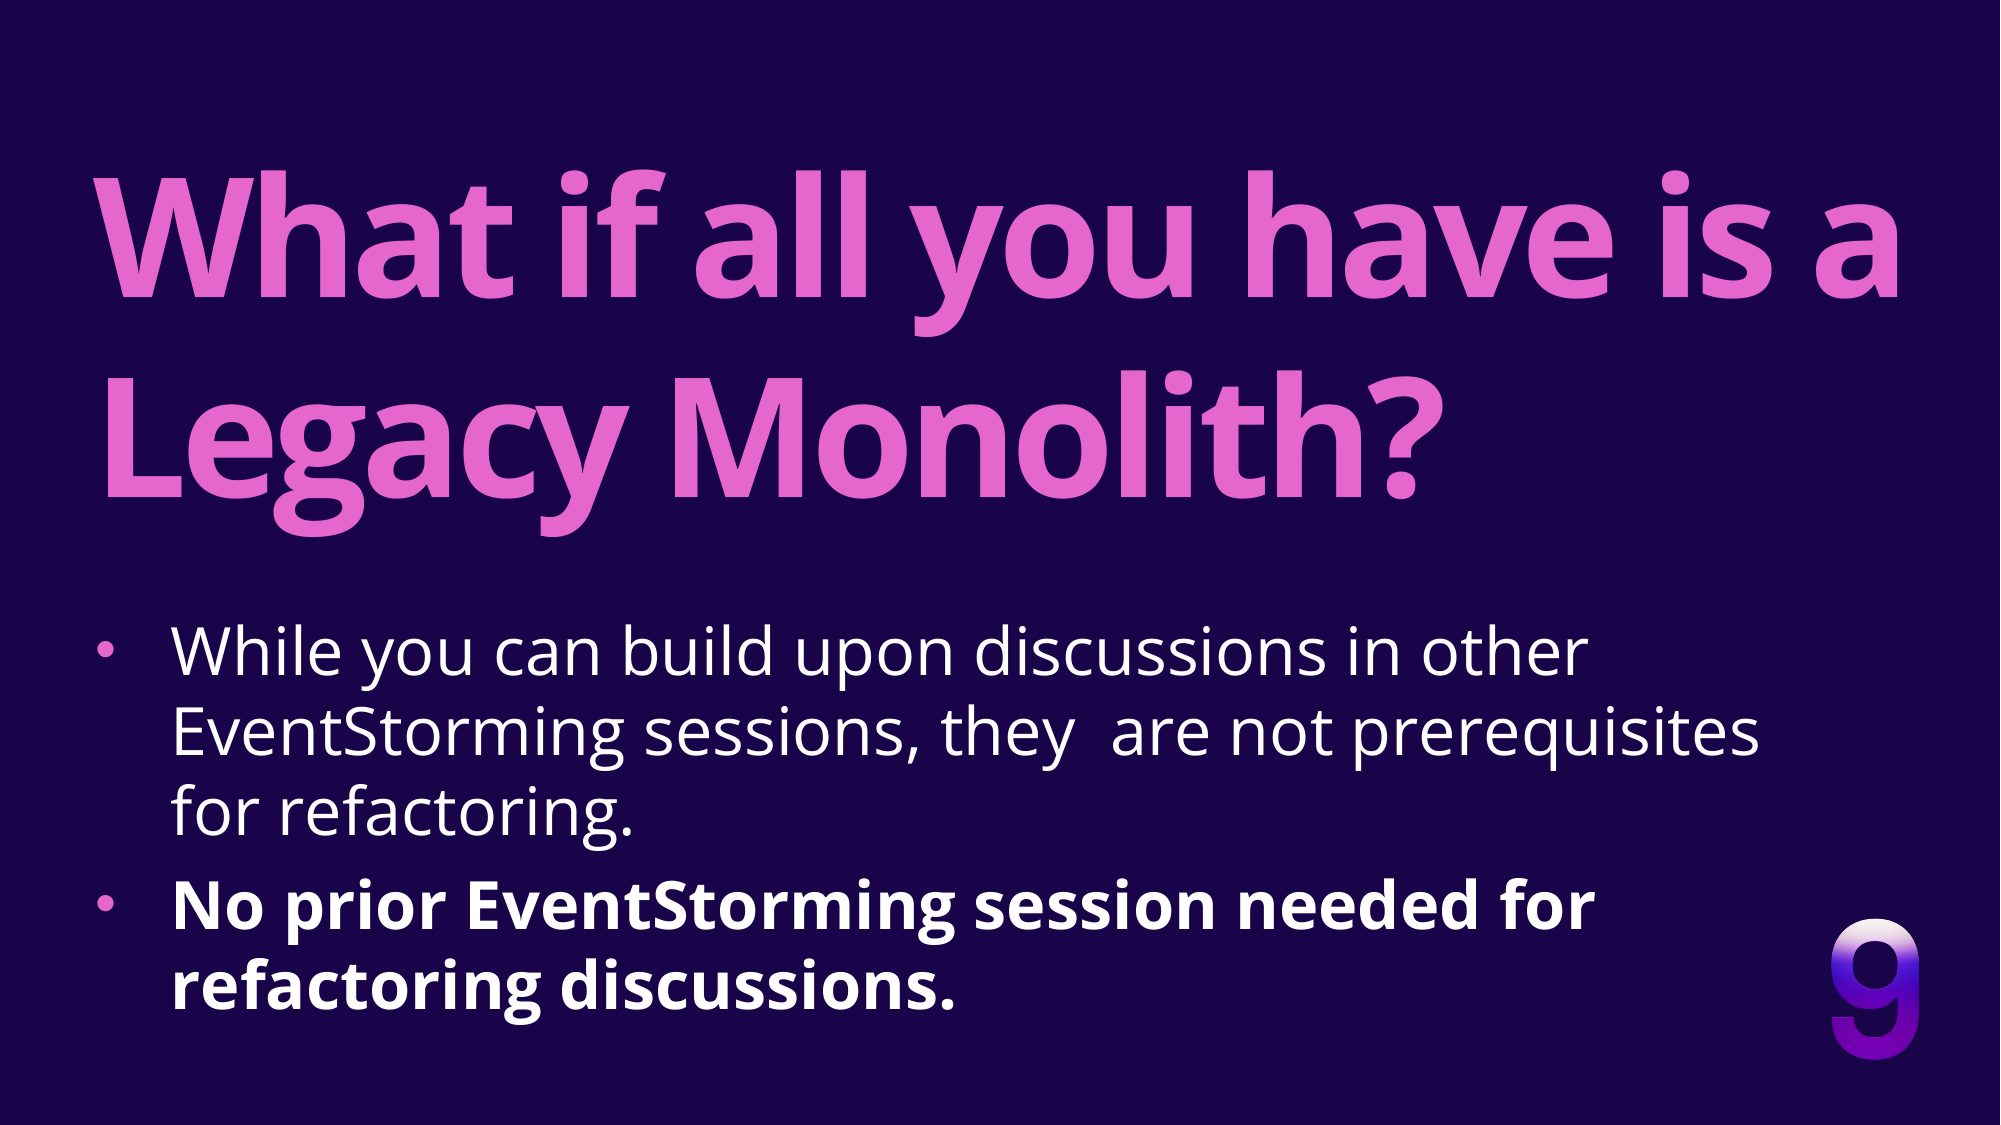

# What if all you have is a Legacy Monolith?
While you can build upon discussions in other EventStorming sessions, they  are not prerequisites for refactoring.
No prior EventStorming session needed for refactoring discussions.